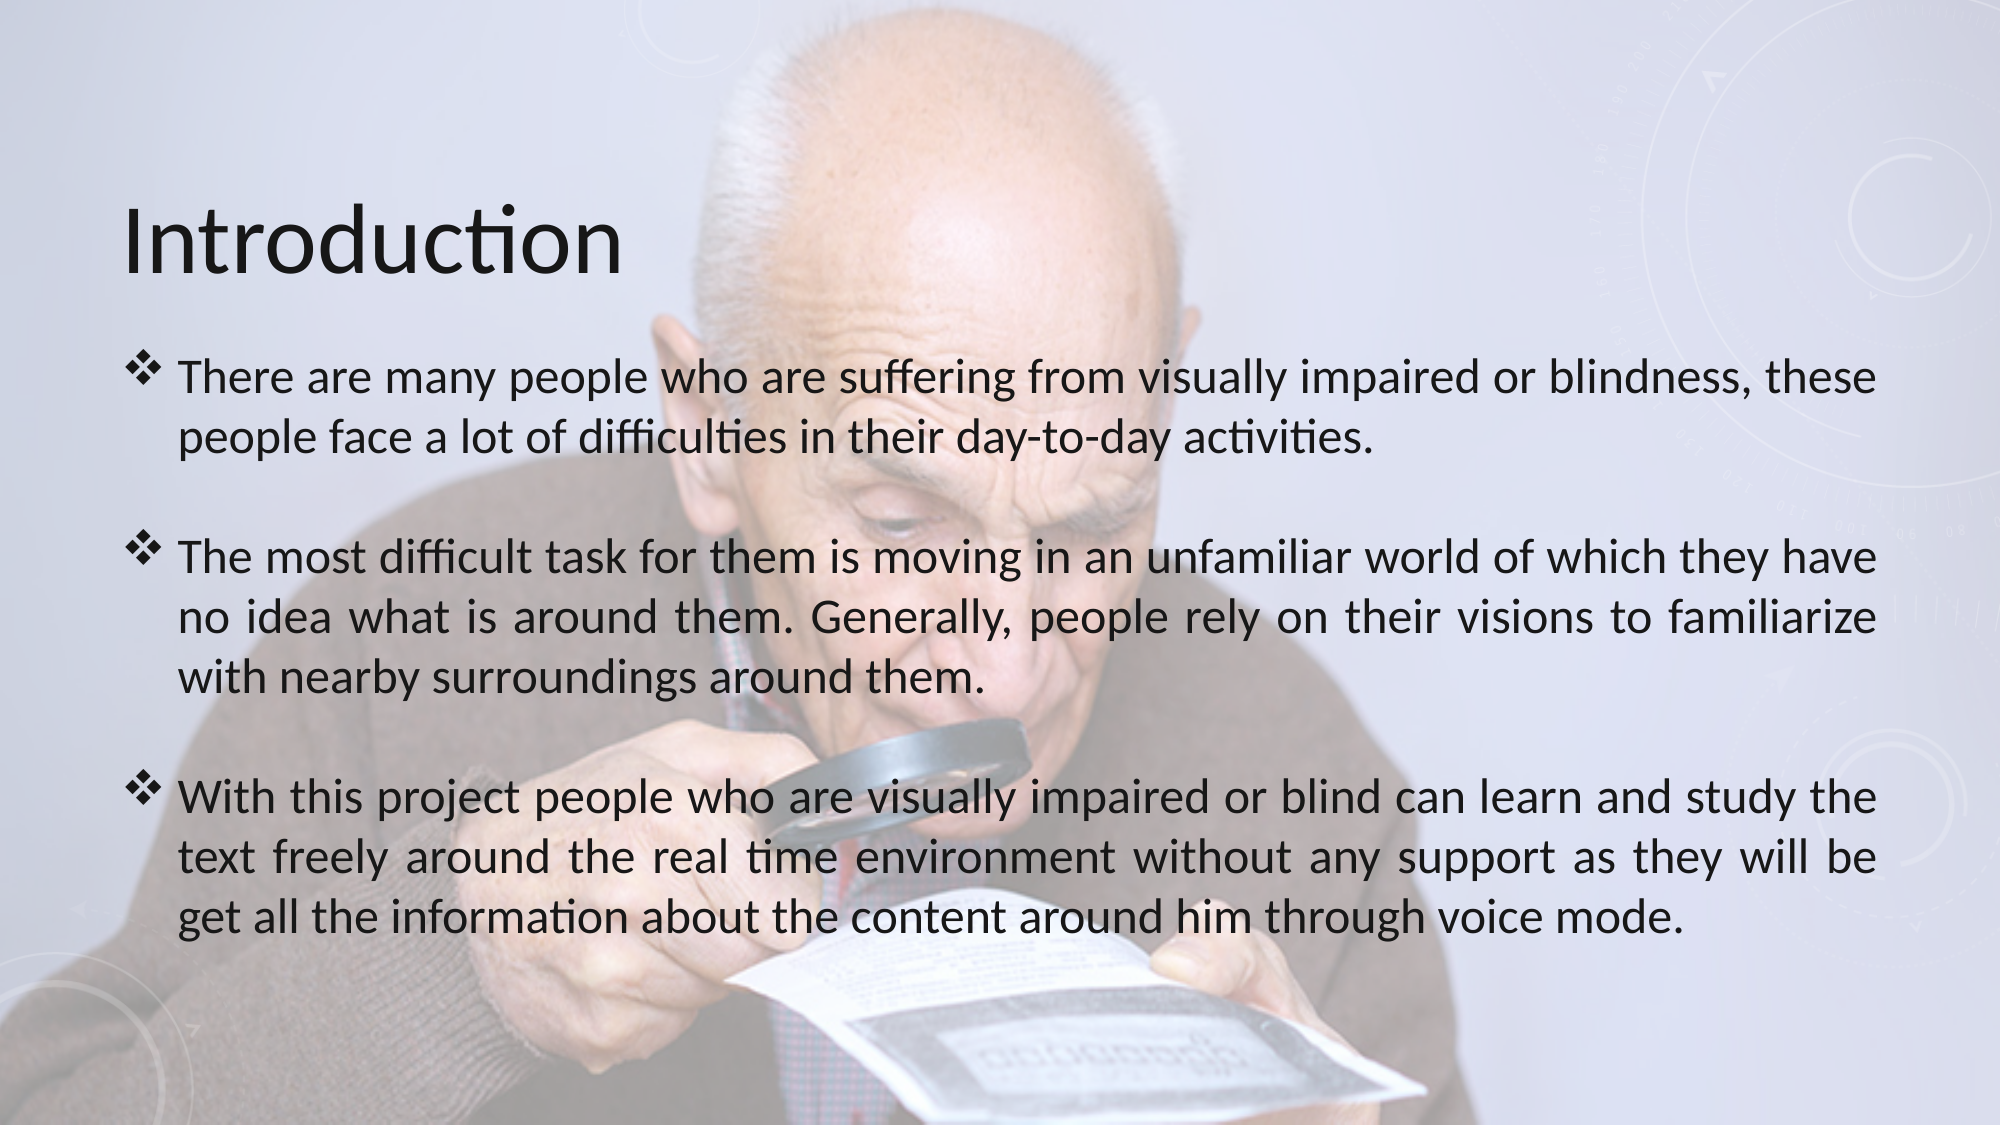

Introduction

There are many people who are suffering from visually impaired or blindness, these people face a lot of difficulties in their day-to-day activities.

The most difficult task for them is moving in an unfamiliar world of which they have no idea what is around them. Generally, people rely on their visions to familiarize with nearby surroundings around them.

With this project people who are visually impaired or blind can learn and study the text freely around the real time environment without any support as they will be get all the information about the content around him through voice mode.